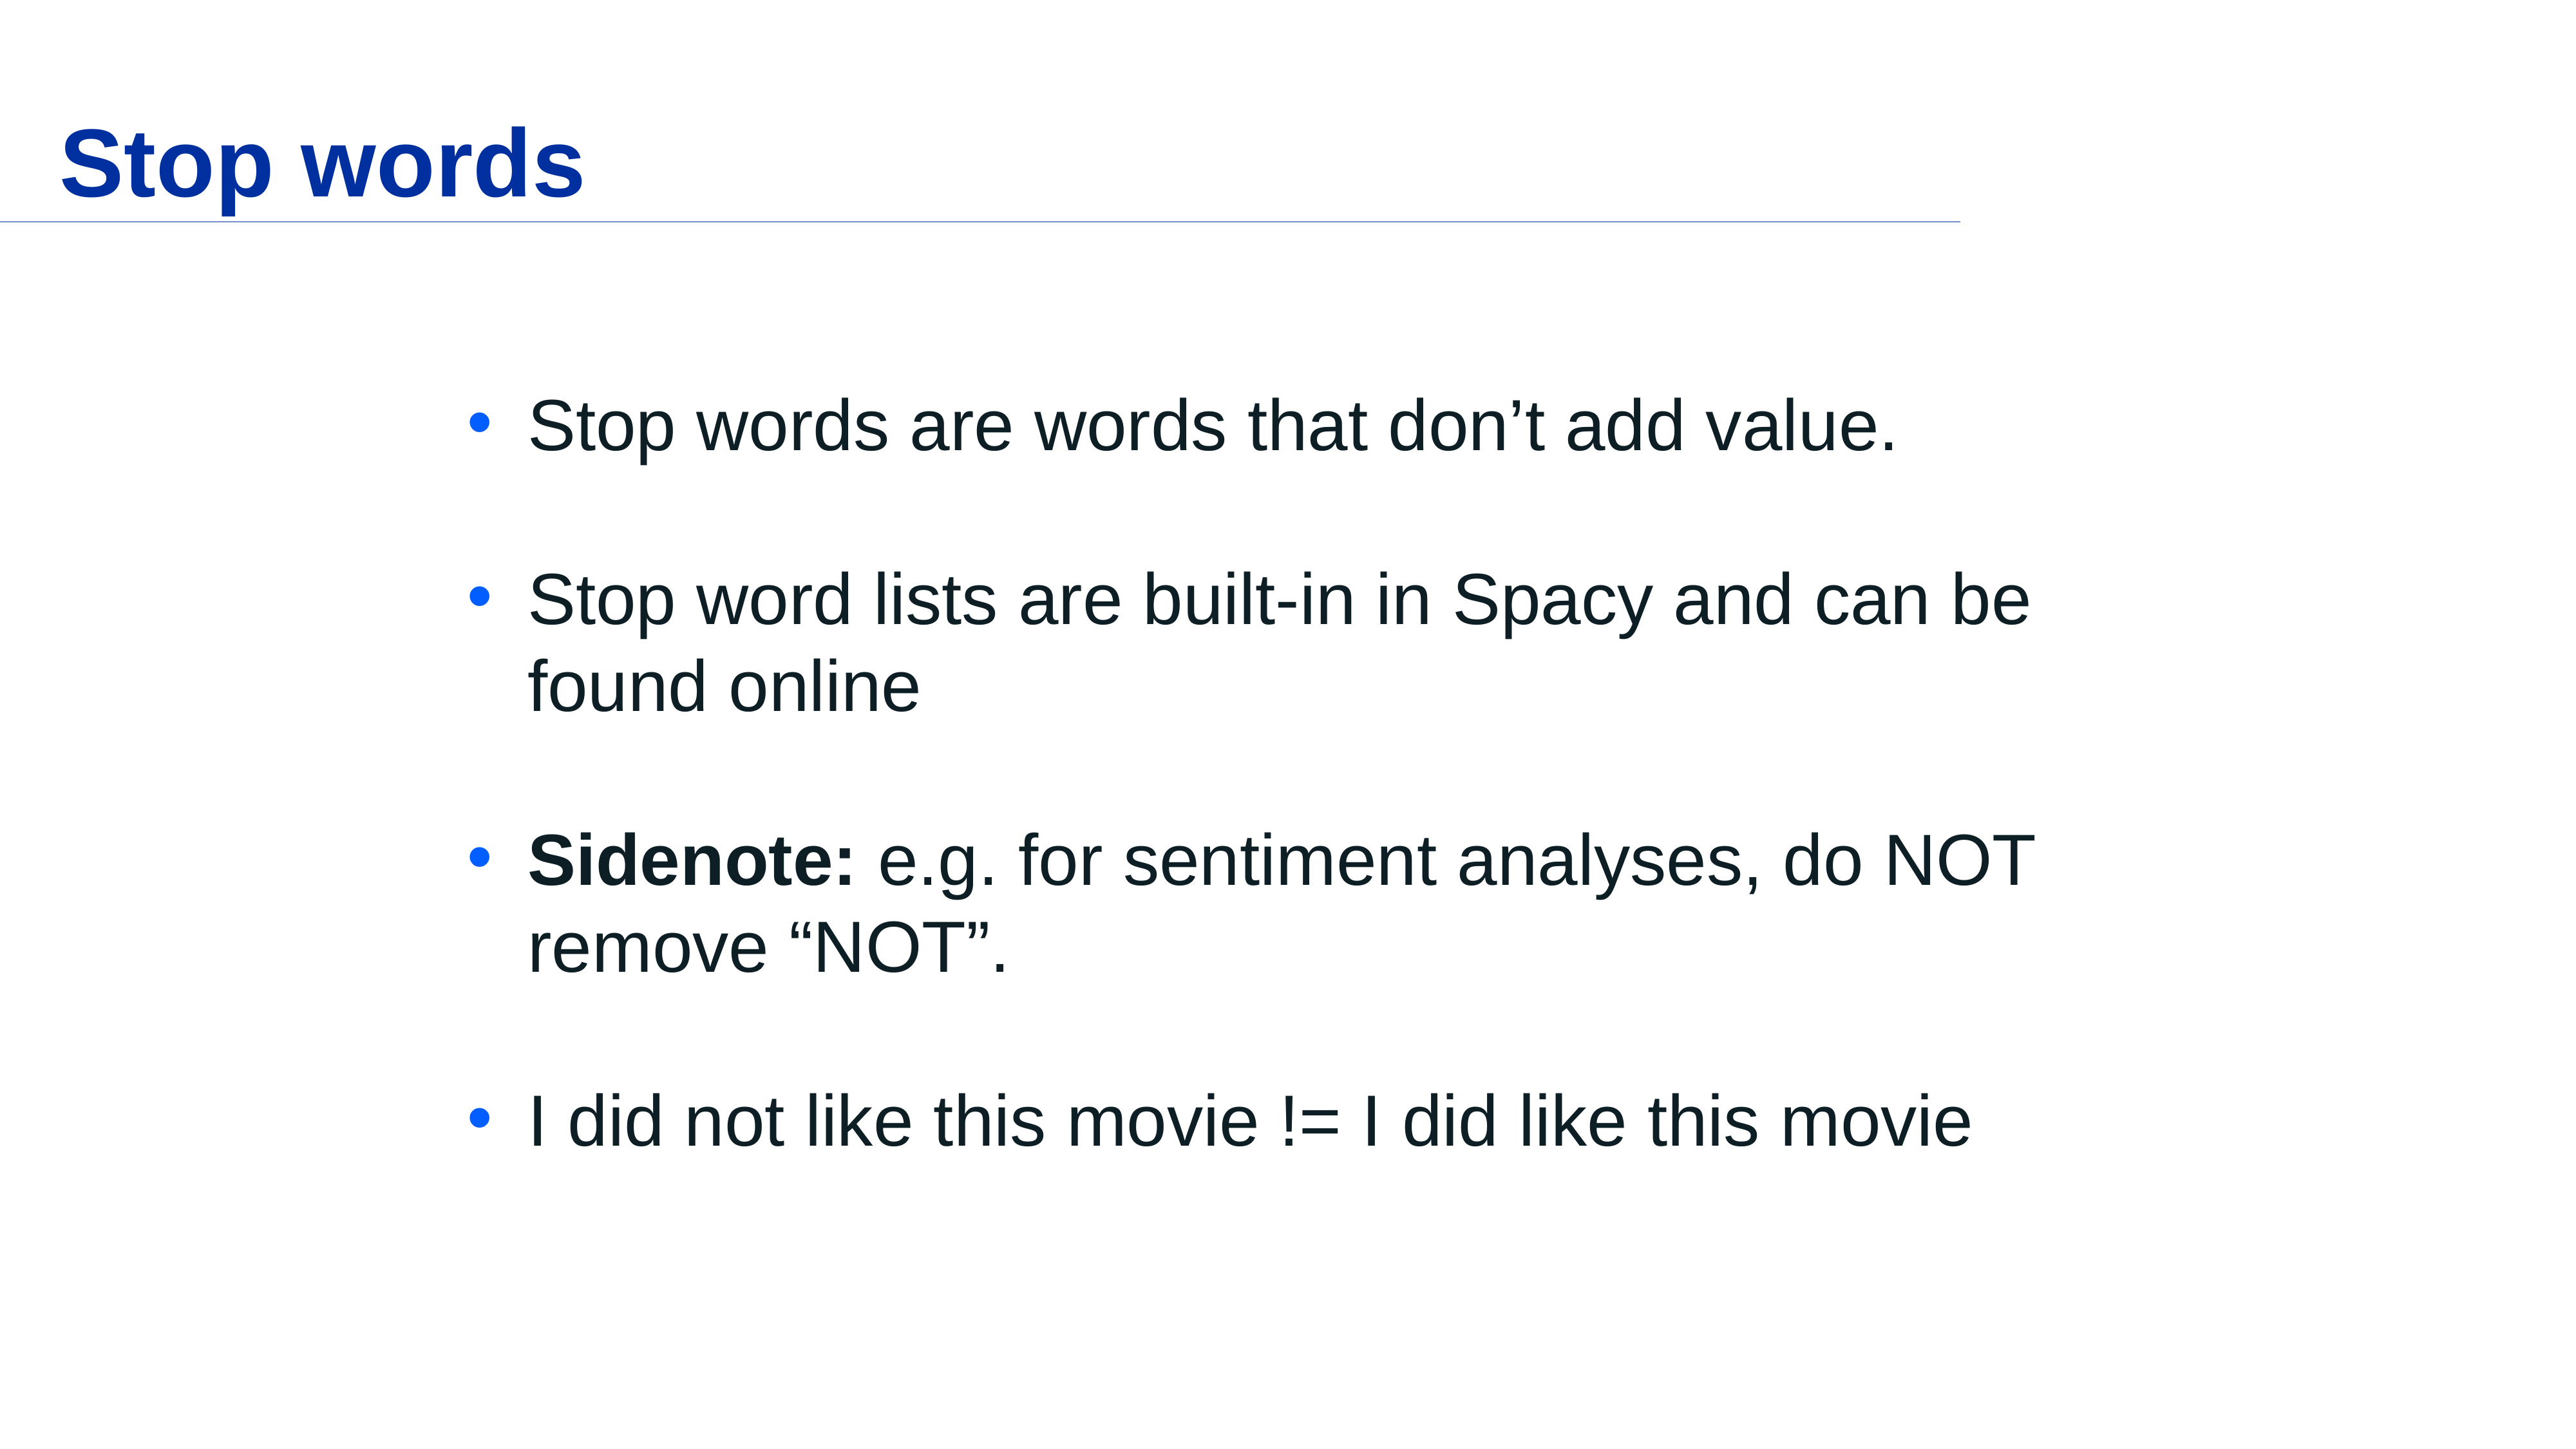

Stop words
Stop words are words that don’t add value.

Stop word lists are built-in in Spacy and can be found online

Sidenote: e.g. for sentiment analyses, do NOT remove “NOT”.

I did not like this movie != I did like this movie